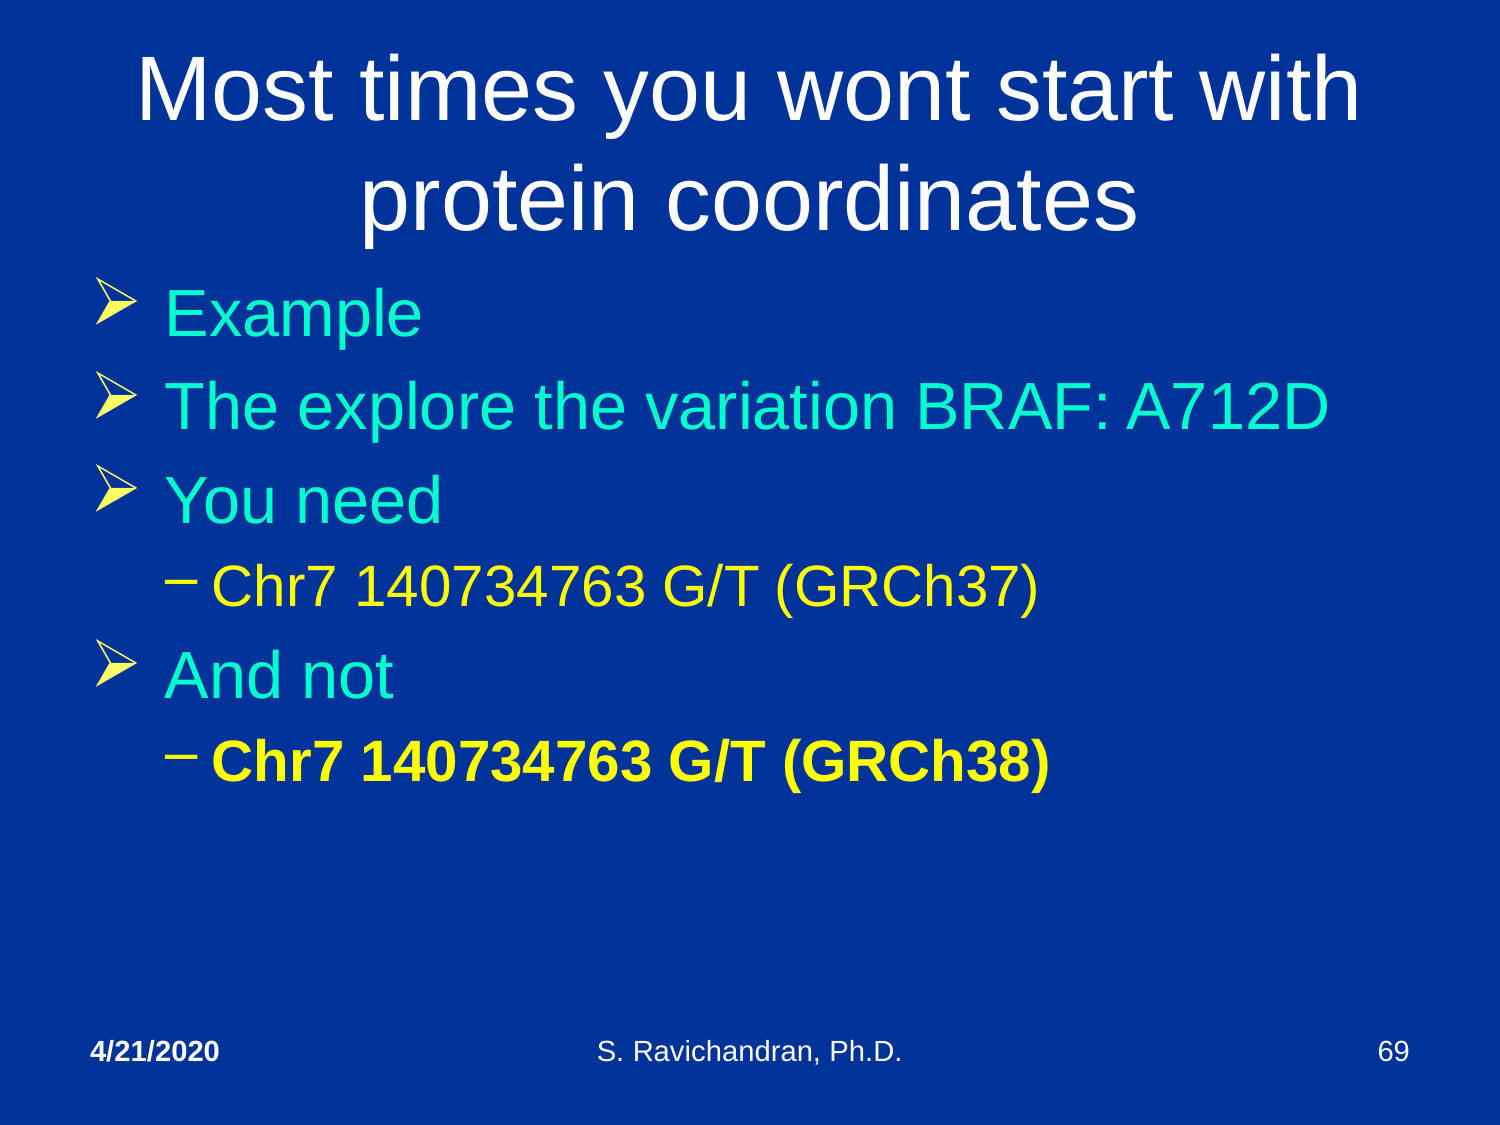

# Most times you wont start with protein coordinates
 Example
 The explore the variation BRAF: A712D
 You need
Chr7 140734763 G/T (GRCh37)
 And not
Chr7 140734763 G/T (GRCh38)
4/21/2020
S. Ravichandran, Ph.D.
69